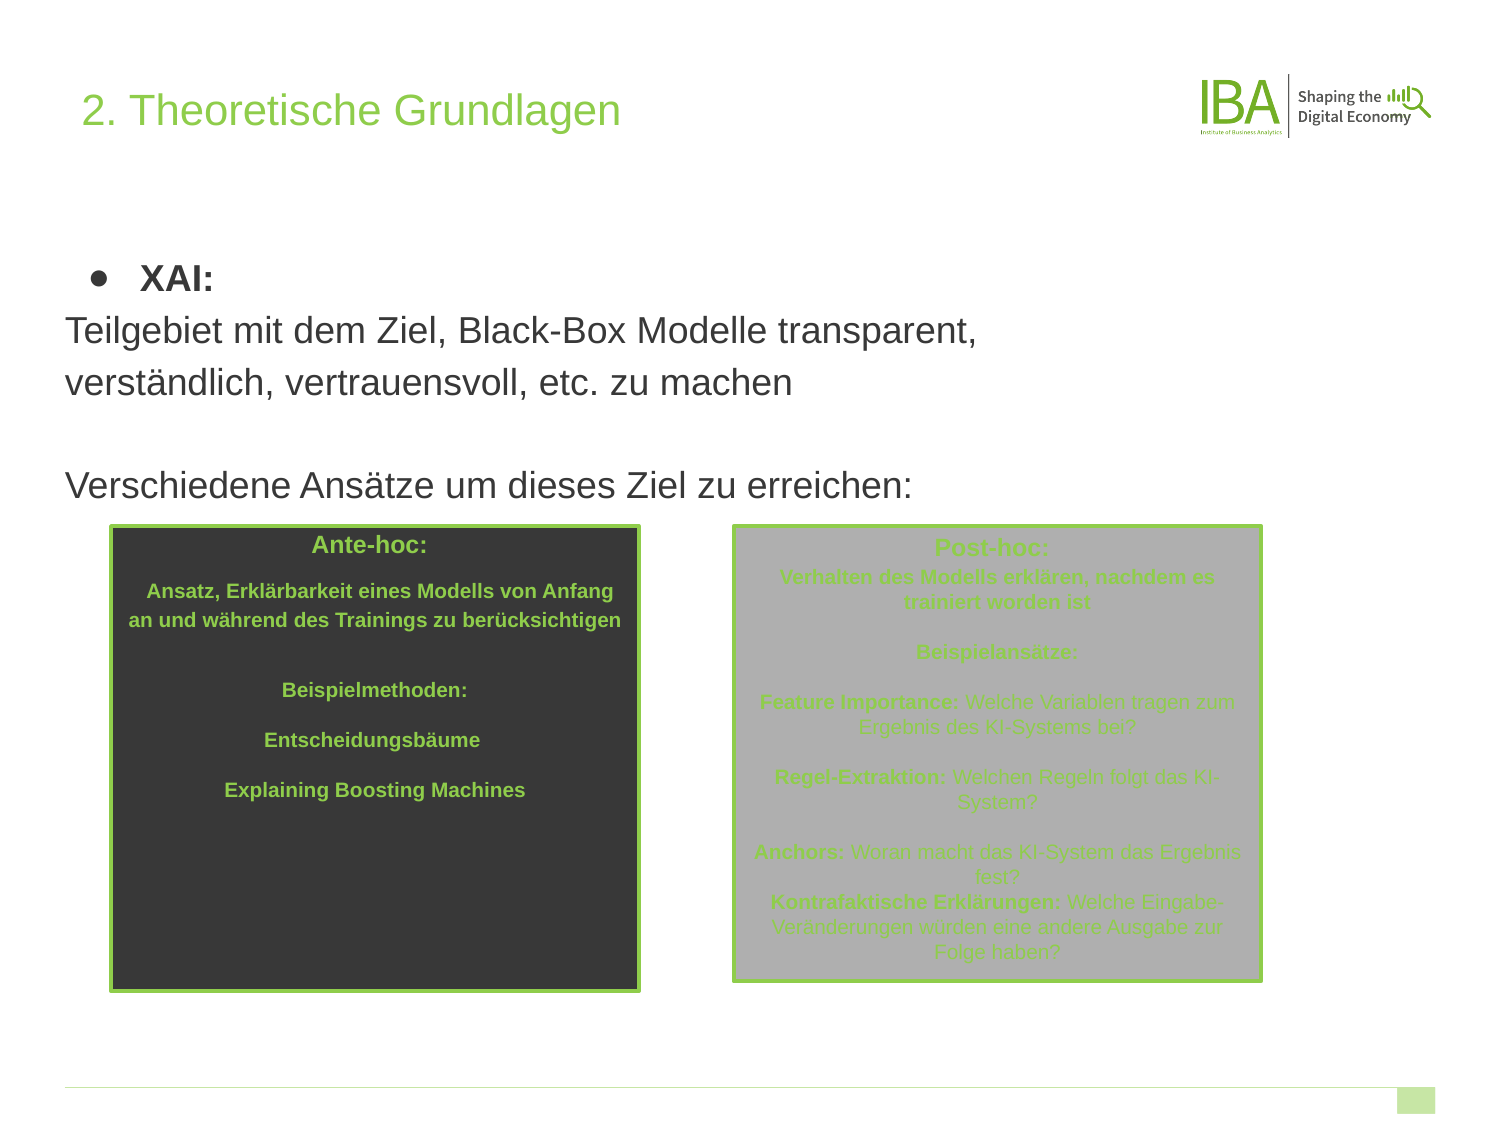

# 2. Theoretische Grundlagen
XAI:
Teilgebiet mit dem Ziel, Black-Box Modelle transparent, verständlich, vertrauensvoll, etc. zu machen

Verschiedene Ansätze um dieses Ziel zu erreichen:
Ante-hoc:
 Ansatz, Erklärbarkeit eines Modells von Anfang an und während des Trainings zu berücksichtigen

Beispielmethoden:

Entscheidungsbäume

 Explaining Boosting Machines

Post-hoc:
Verhalten des Modells erklären, nachdem es trainiert worden ist

Beispielansätze:

Feature Importance: Welche Variablen tragen zum Ergebnis des KI-Systems bei?

Regel-Extraktion: Welchen Regeln folgt das KI-System?

Anchors: Woran macht das KI-System das Ergebnis fest?
Kontrafaktische Erklärungen: Welche Eingabe-Veränderungen würden eine andere Ausgabe zur Folge haben?